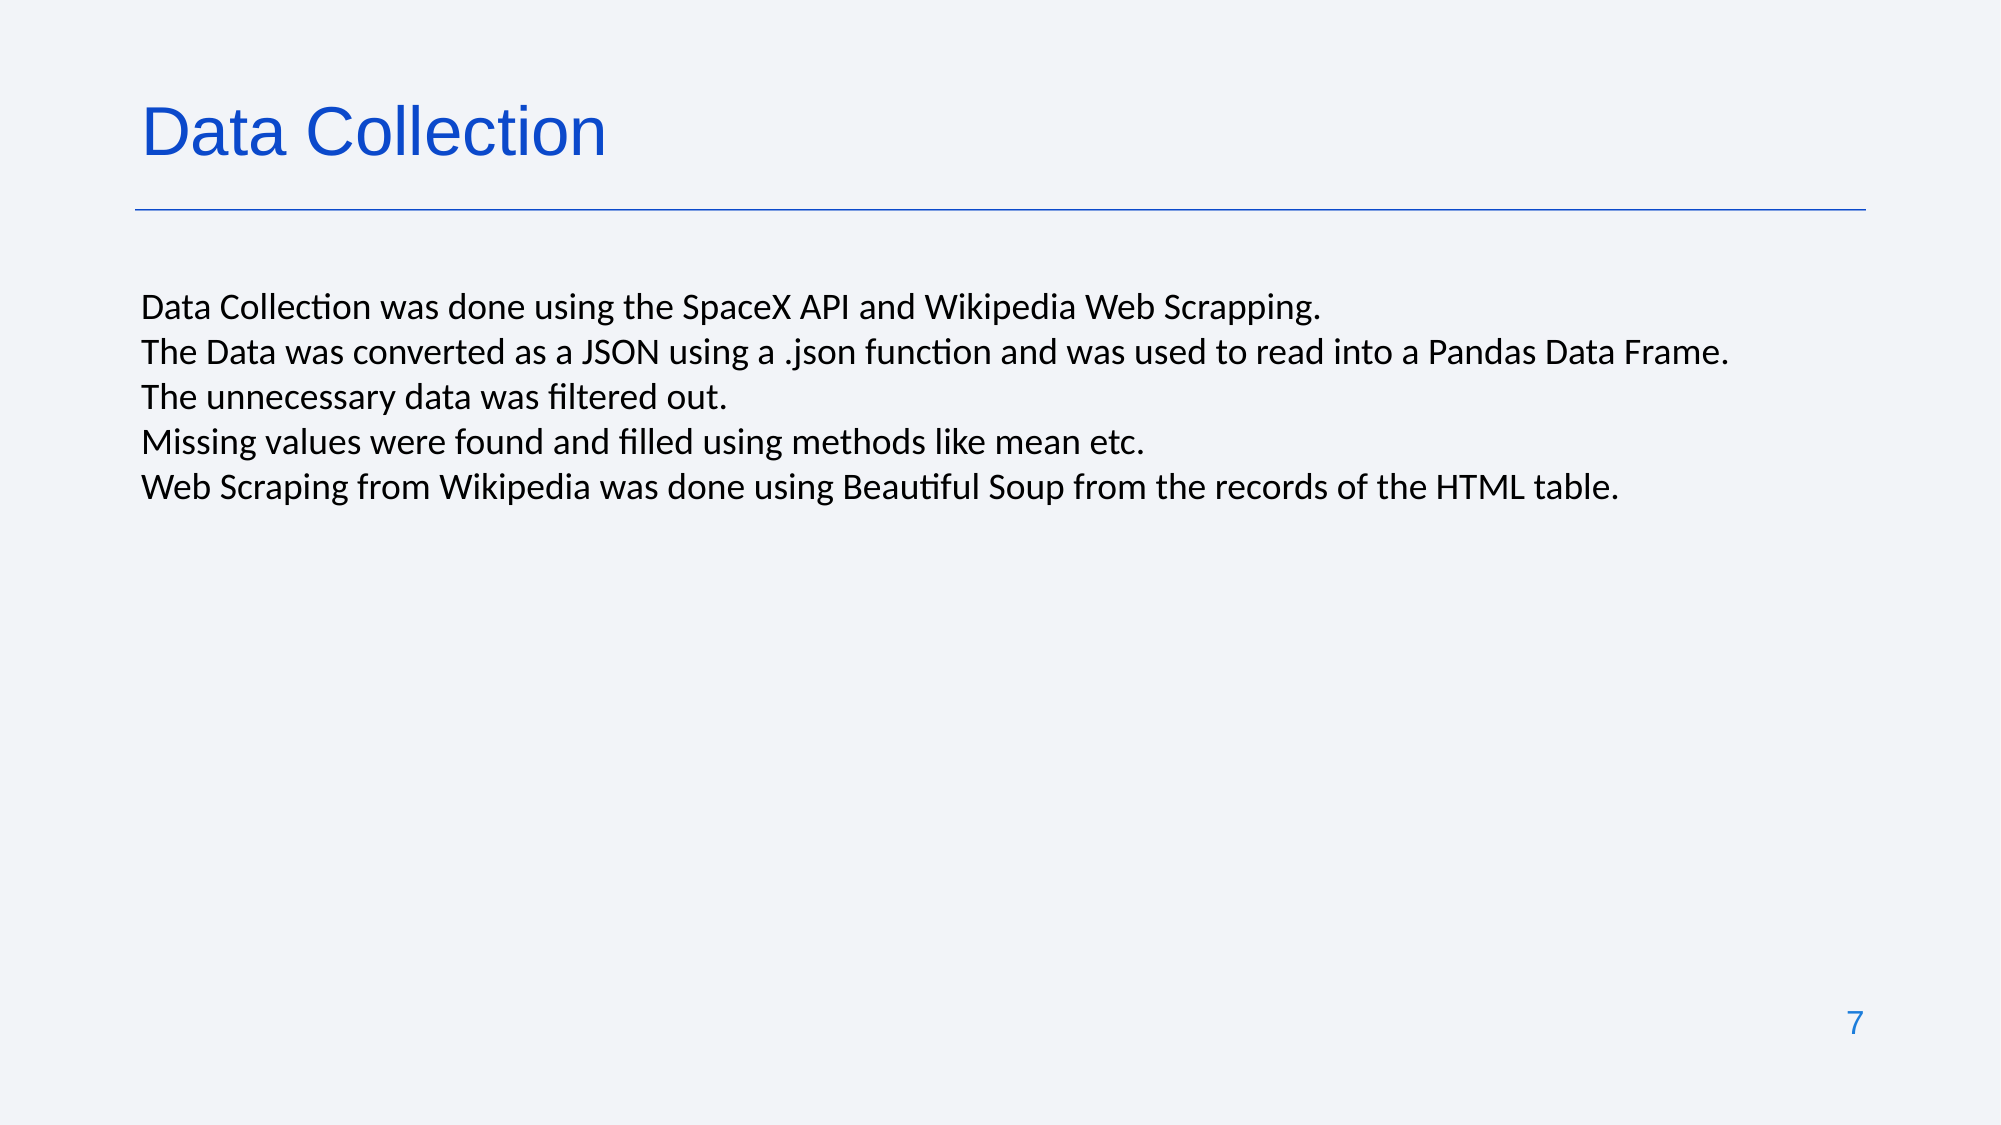

Data Collection
Data Collection was done using the SpaceX API and Wikipedia Web Scrapping.
The Data was converted as a JSON using a .json function and was used to read into a Pandas Data Frame.
The unnecessary data was filtered out.
Missing values were found and filled using methods like mean etc.
Web Scraping from Wikipedia was done using Beautiful Soup from the records of the HTML table.
7